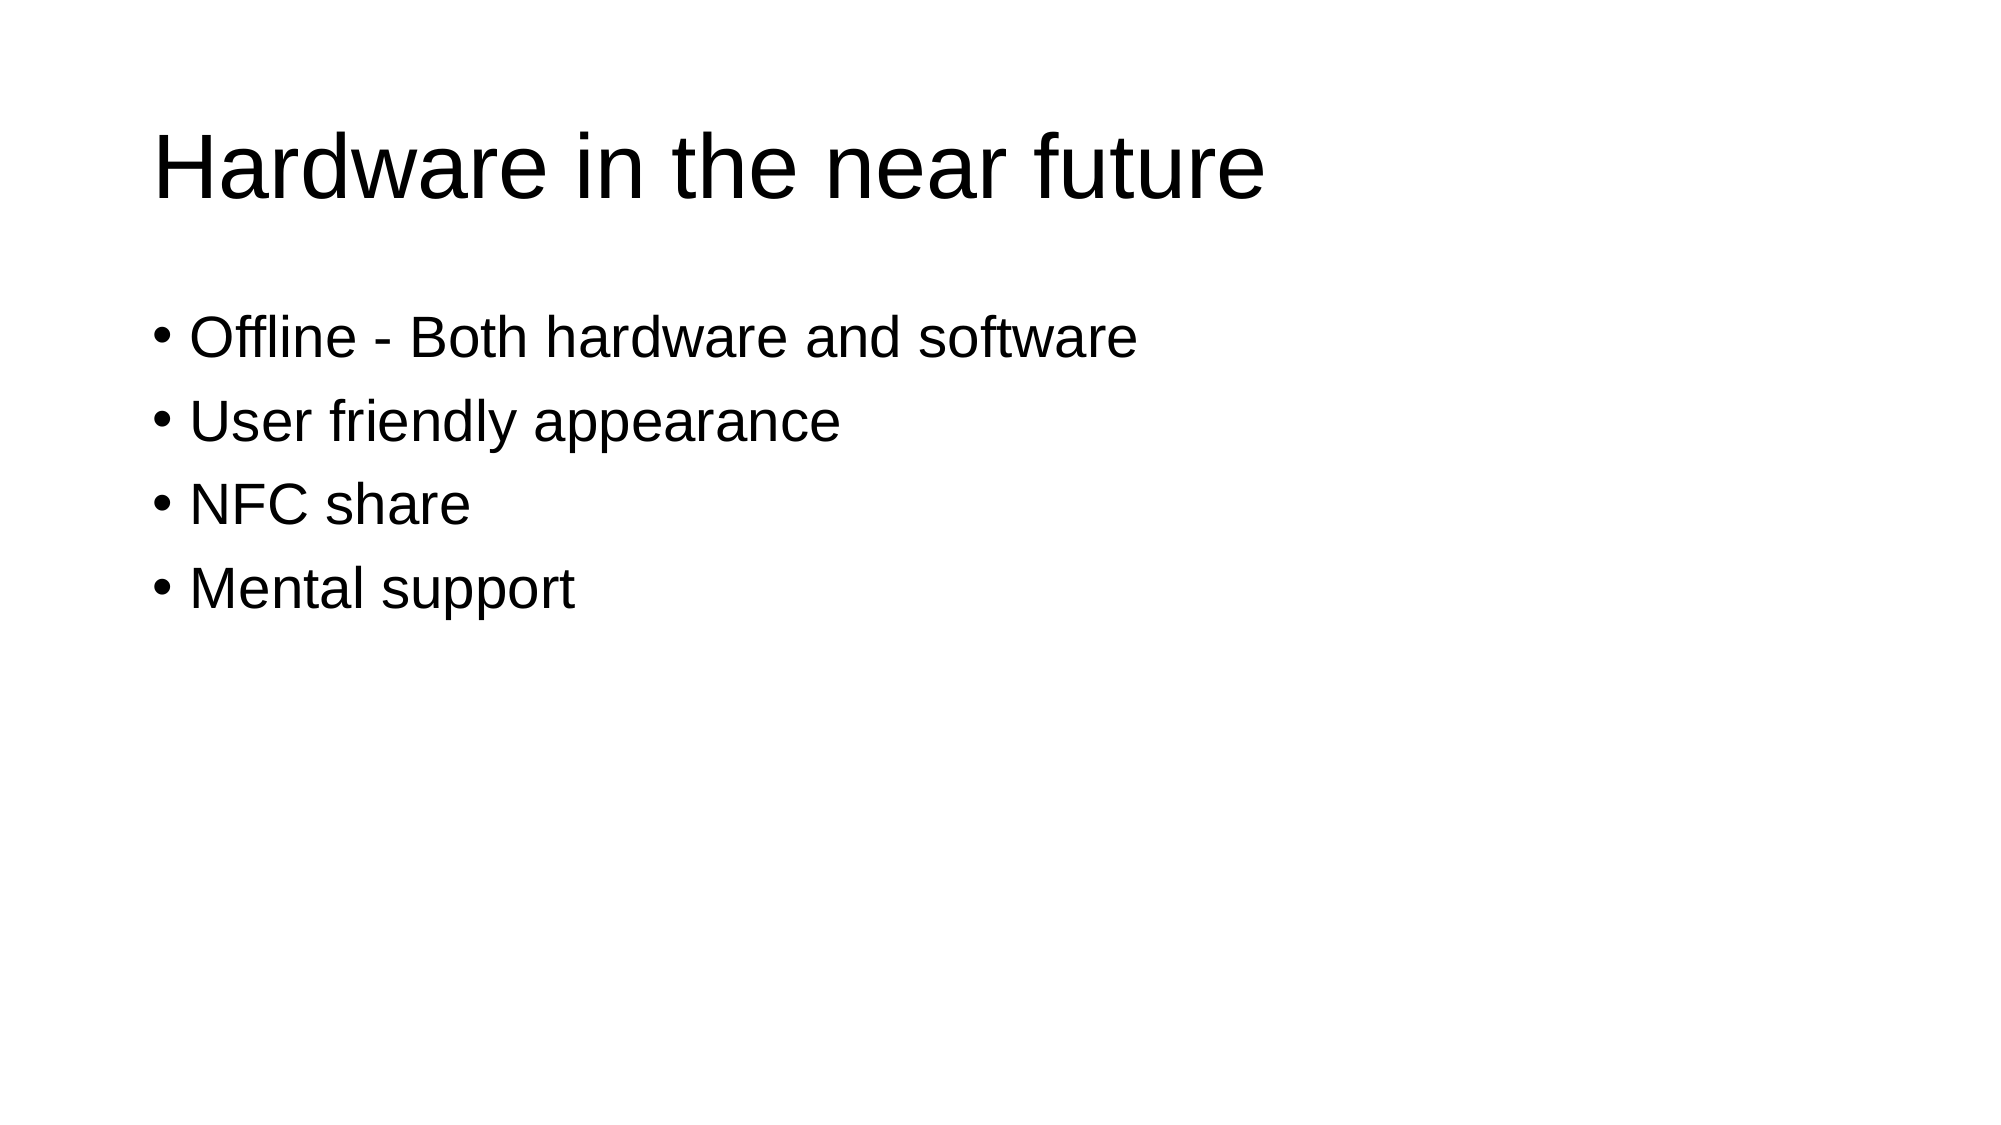

# Hardware in the near future
Offline - Both hardware and software
User friendly appearance
NFC share
Mental support